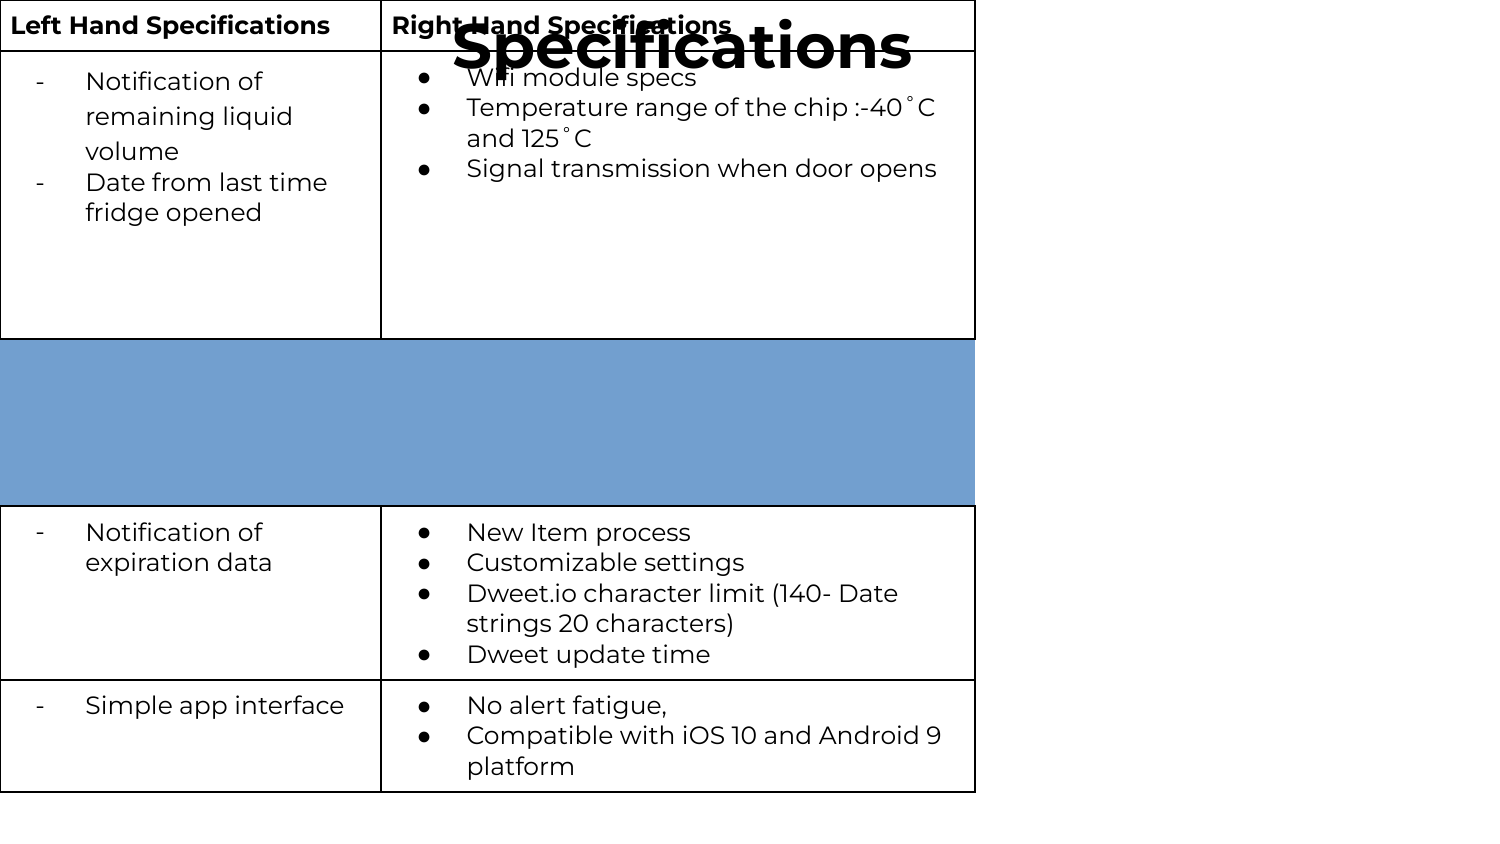

Specifications
| Left Hand Specifications | Right Hand Specifications |
| --- | --- |
| Notification of remaining liquid volume Date from last time fridge opened | Wifi module specs Temperature range of the chip :-40˚C and 125˚C Signal transmission when door opens |
|  |  |
| Notification of expiration data | New Item process Customizable settings Dweet.io character limit (140- Date strings 20 characters) Dweet update time |
| Simple app interface | No alert fatigue, Compatible with iOS 10 and Android 9 platform |
| Easy to install inside of fridge | Dimensions of the scale (1.5”x5.8”x8”) allow Milky No assembly of device required |